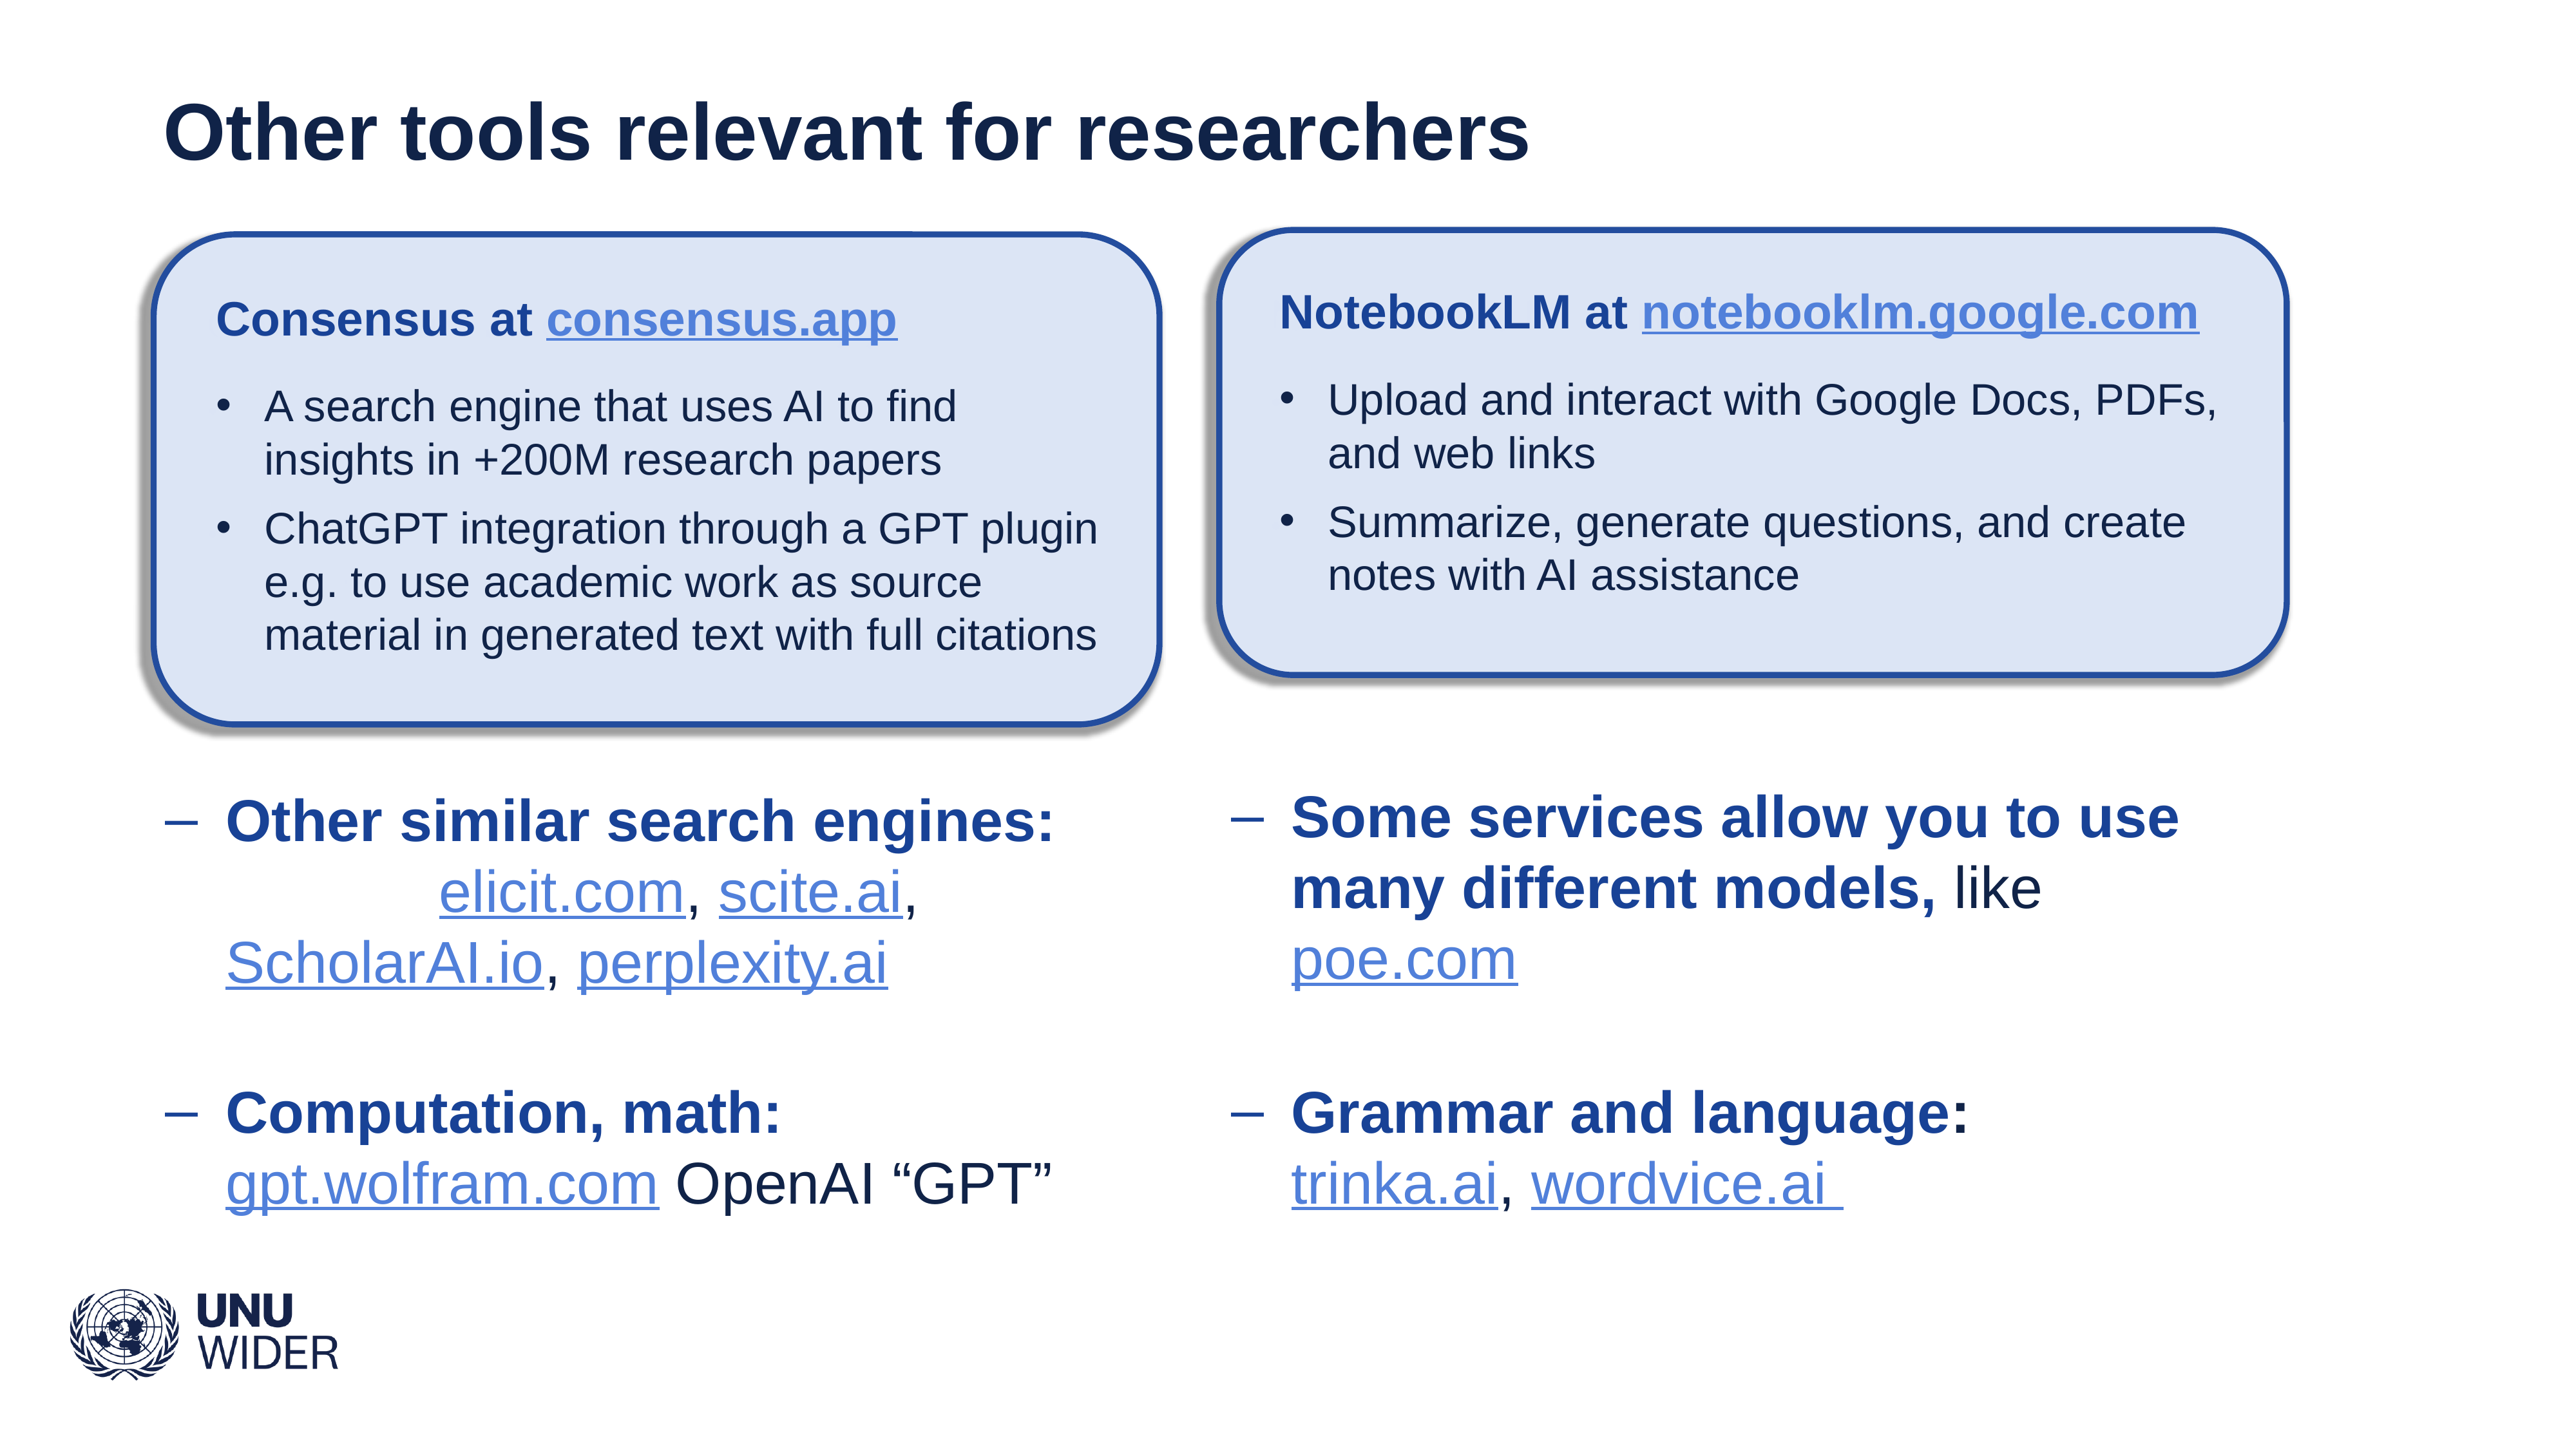

# Other tools relevant for researchers
NotebookLM at notebooklm.google.com
Upload and interact with Google Docs, PDFs, and web links
Summarize, generate questions, and create notes with AI assistance
Consensus at consensus.app
A search engine that uses AI to find insights in +200M research papers
ChatGPT integration through a GPT plugin e.g. to use academic work as source material in generated text with full citations
Some services allow you to use many different models, like poe.com

Other similar search engines:                   elicit.com, scite.ai,        ScholarAI.io, perplexity.ai

Computation, math: gpt.wolfram.com OpenAI “GPT”

Grammar and language:   trinka.ai, wordvice.ai